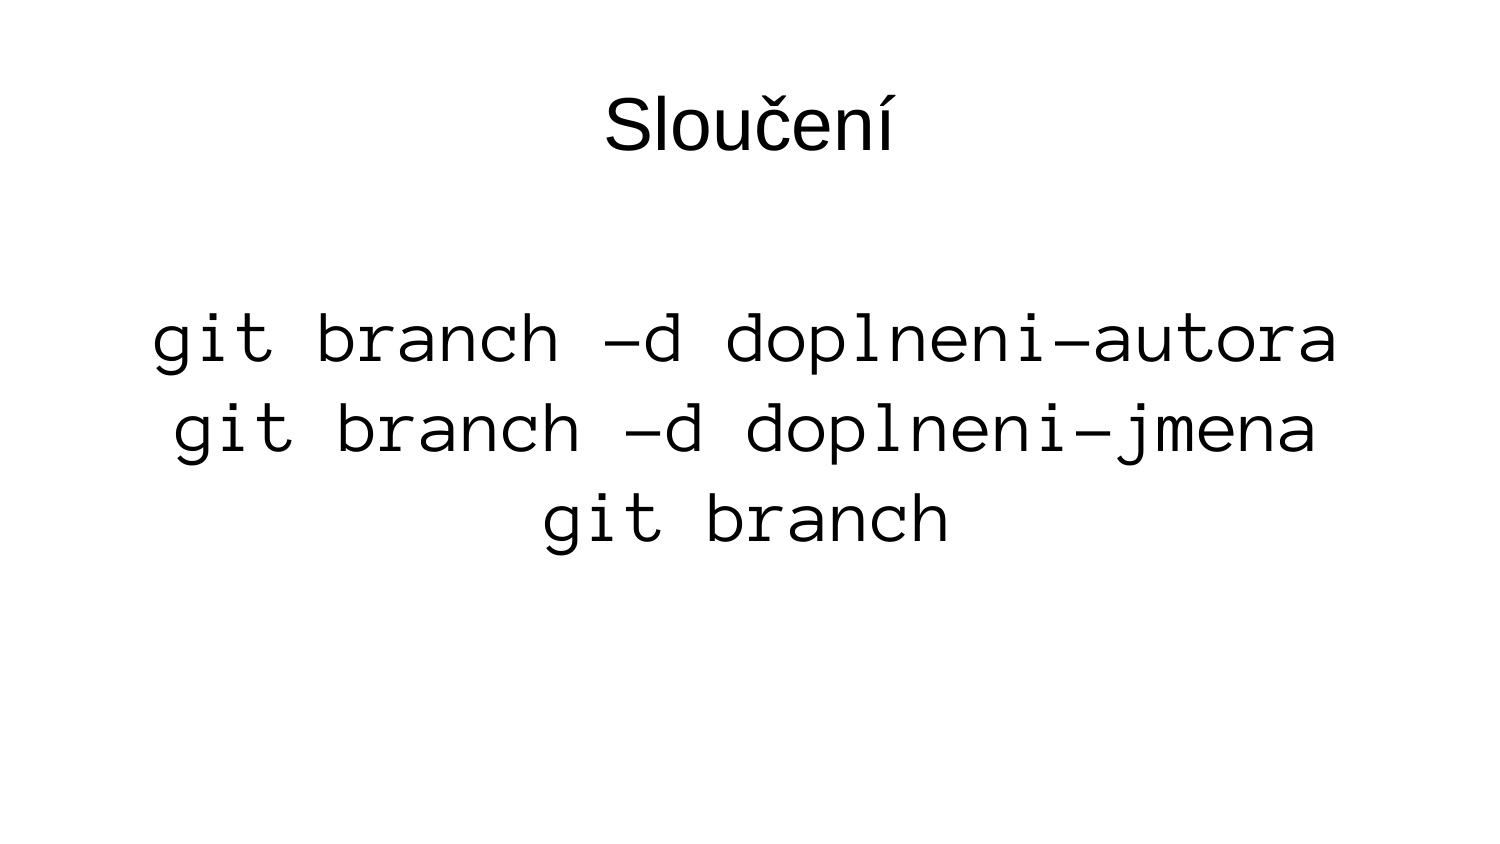

# Sloučení
git branch -d doplneni-autora
git branch -d doplneni-jmena
git branch